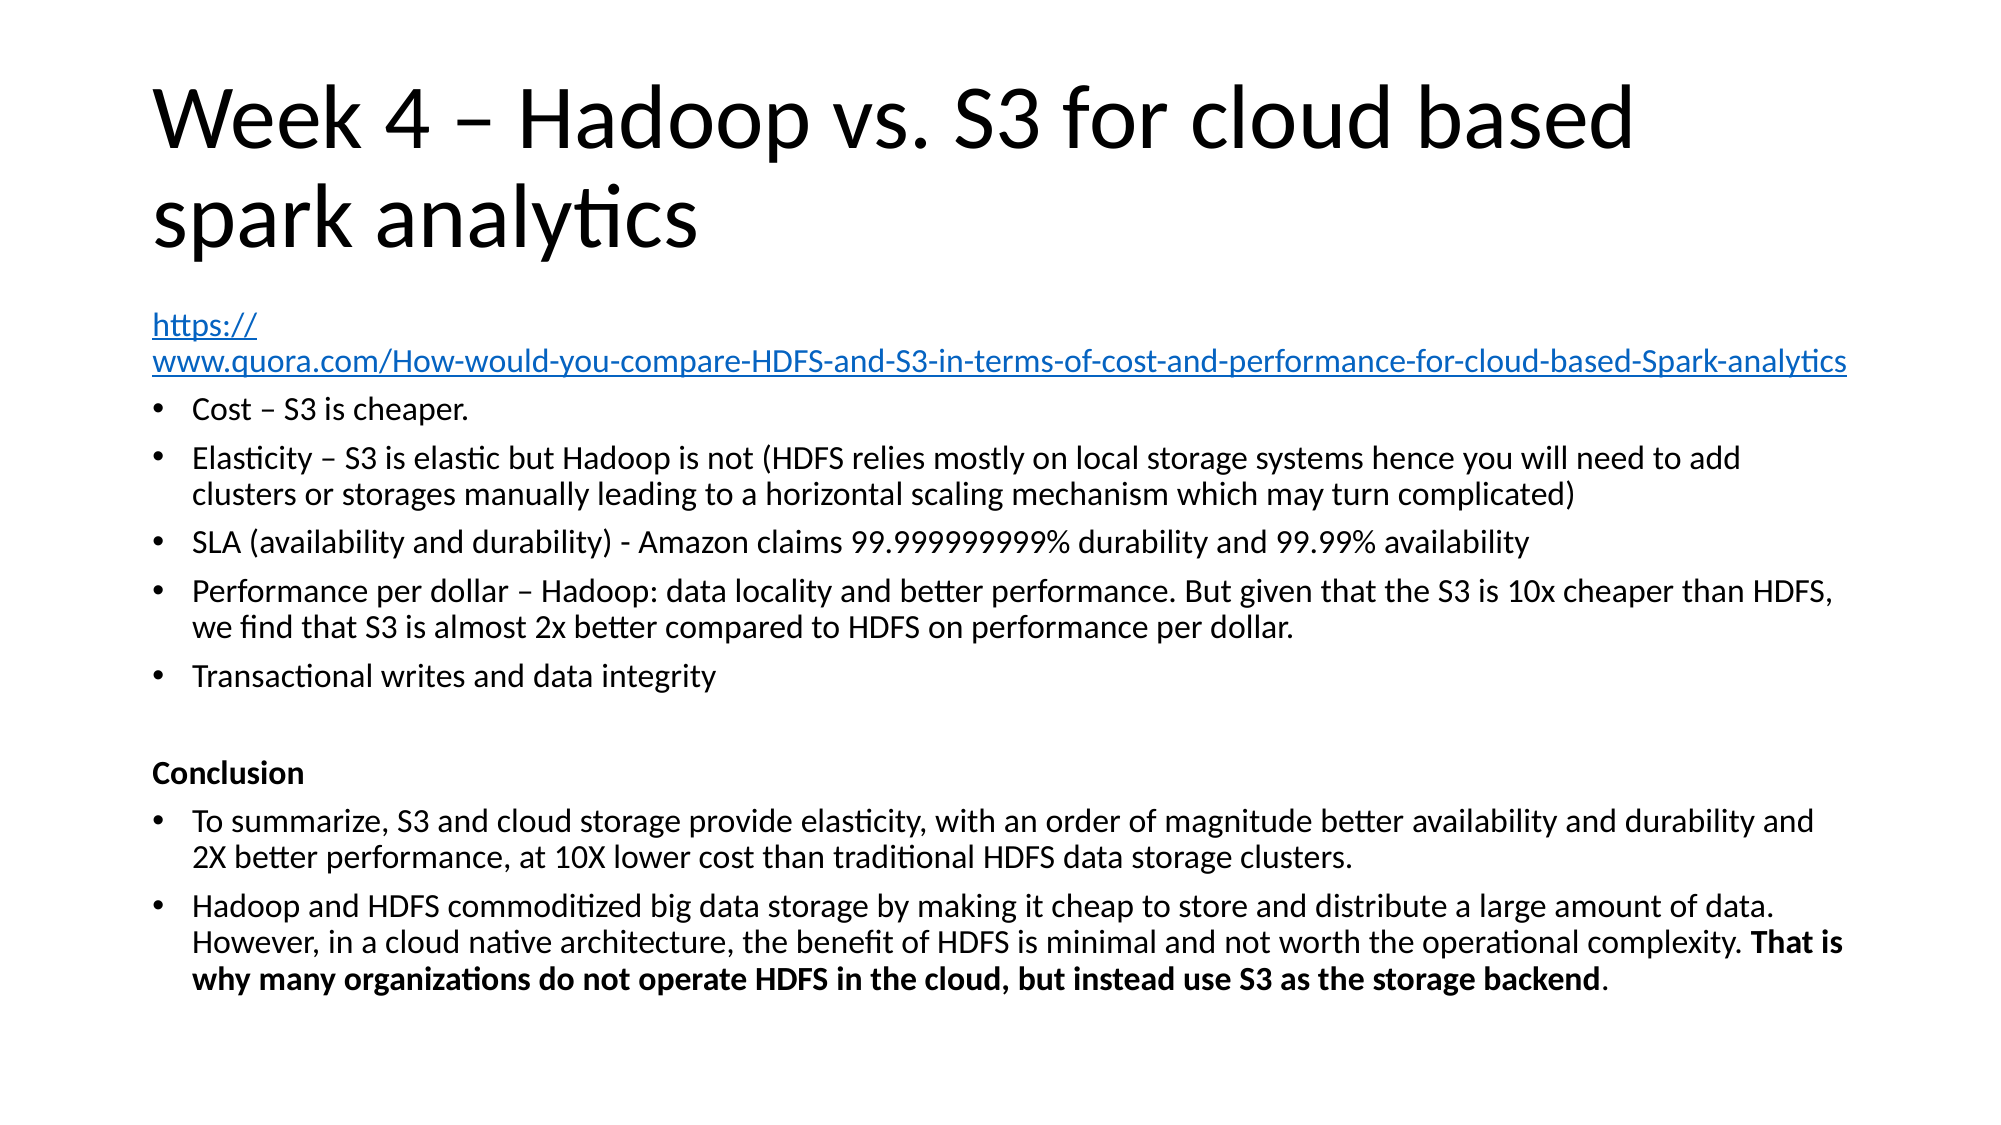

# Week 4 – Hadoop vs. S3 for cloud based spark analytics
https://www.quora.com/How-would-you-compare-HDFS-and-S3-in-terms-of-cost-and-performance-for-cloud-based-Spark-analytics
Cost – S3 is cheaper.
Elasticity – S3 is elastic but Hadoop is not (HDFS relies mostly on local storage systems hence you will need to add clusters or storages manually leading to a horizontal scaling mechanism which may turn complicated)
SLA (availability and durability) - Amazon claims 99.999999999% durability and 99.99% availability
Performance per dollar – Hadoop: data locality and better performance. But given that the S3 is 10x cheaper than HDFS, we find that S3 is almost 2x better compared to HDFS on performance per dollar.
Transactional writes and data integrity

Conclusion
To summarize, S3 and cloud storage provide elasticity, with an order of magnitude better availability and durability and 2X better performance, at 10X lower cost than traditional HDFS data storage clusters.
Hadoop and HDFS commoditized big data storage by making it cheap to store and distribute a large amount of data. However, in a cloud native architecture, the benefit of HDFS is minimal and not worth the operational complexity. That is why many organizations do not operate HDFS in the cloud, but instead use S3 as the storage backend.